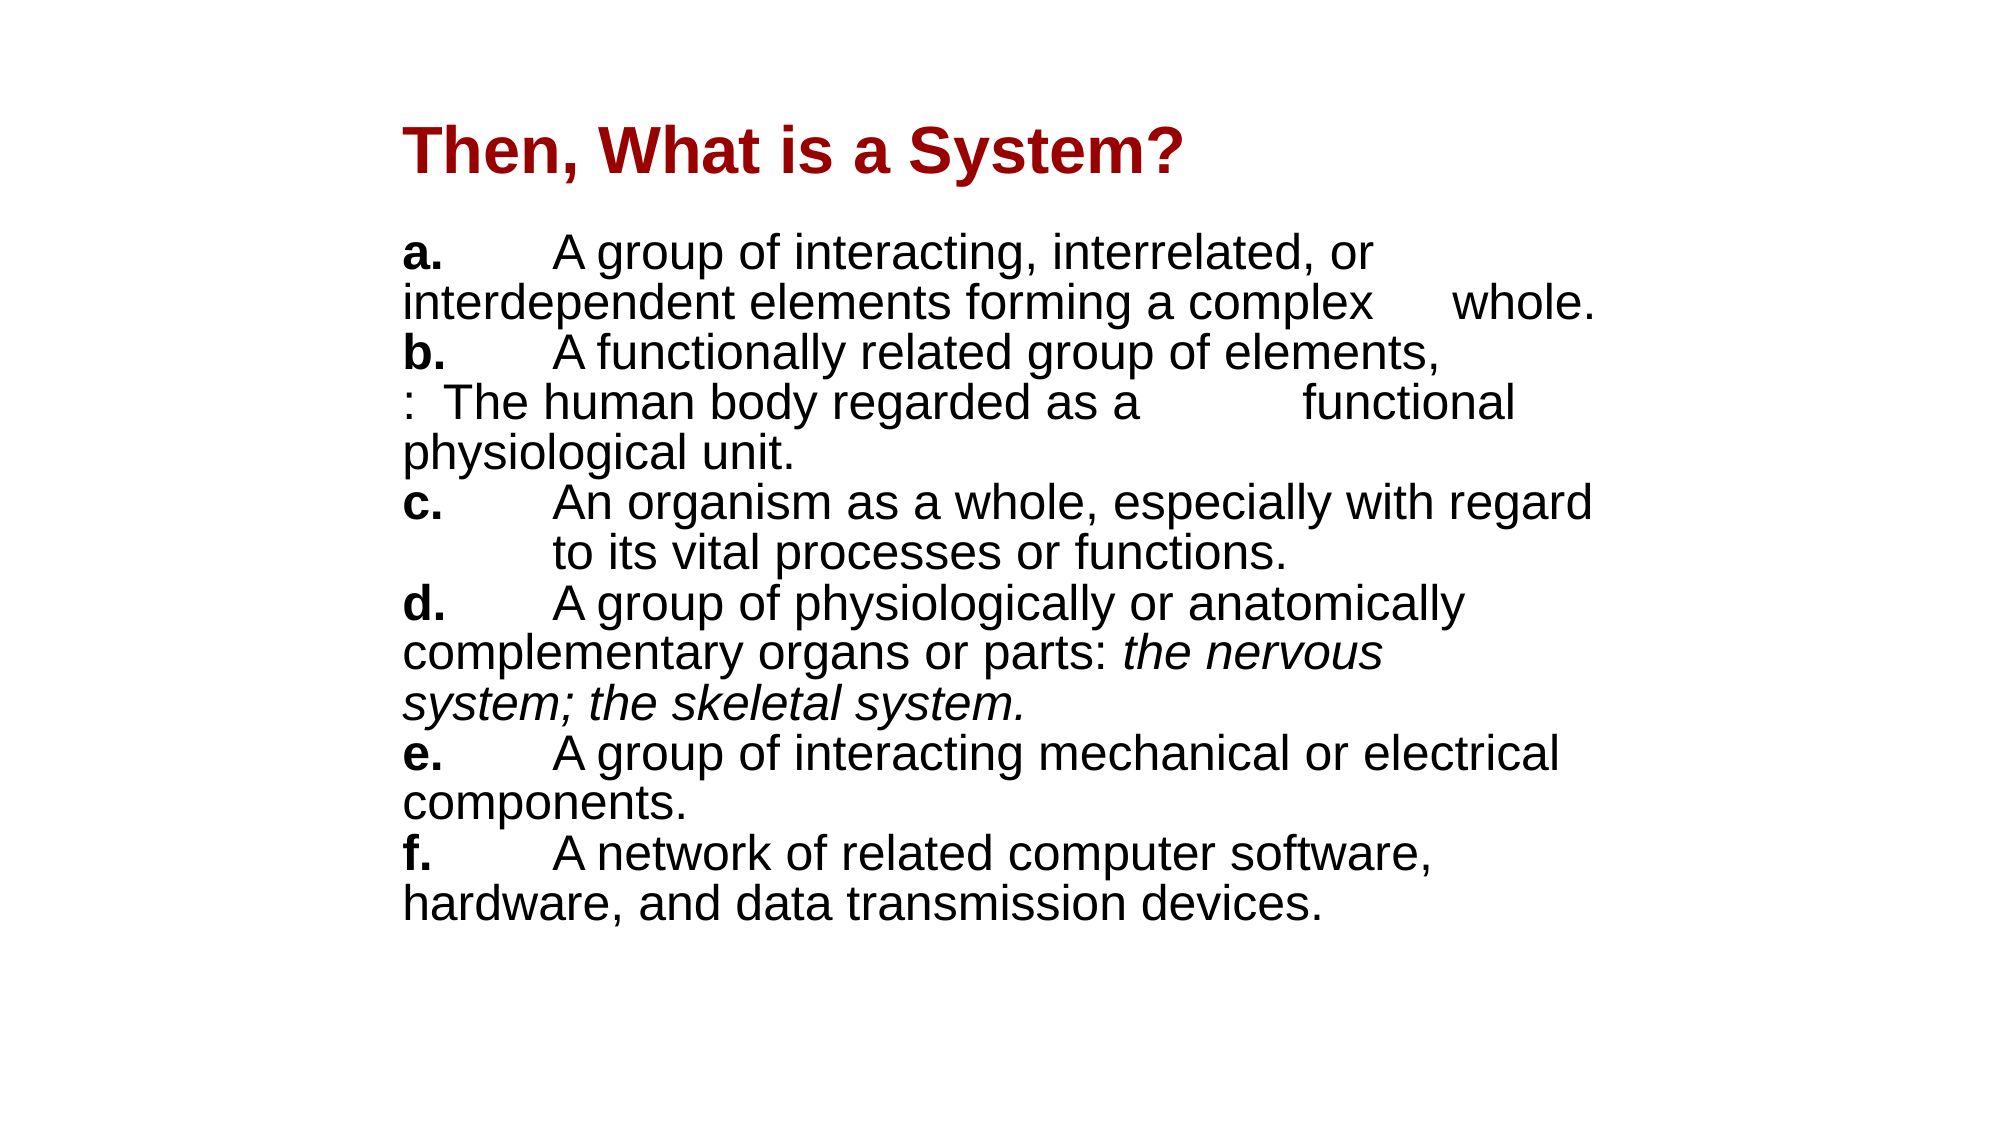

Then, What is a System?
a. 	A group of interacting, interrelated, or 	interdependent elements forming a complex 	whole.
b. 	A functionally related group of elements, 	:  The human body regarded as a 	functional physiological unit.
c. 	An organism as a whole, especially with regard 	to its vital processes or functions.
d. 	A group of physiologically or anatomically 	complementary organs or parts: the nervous 	system; the skeletal system.
e. 	A group of interacting mechanical or electrical 	components.
f. 	A network of related computer software, 	hardware, and data transmission devices.